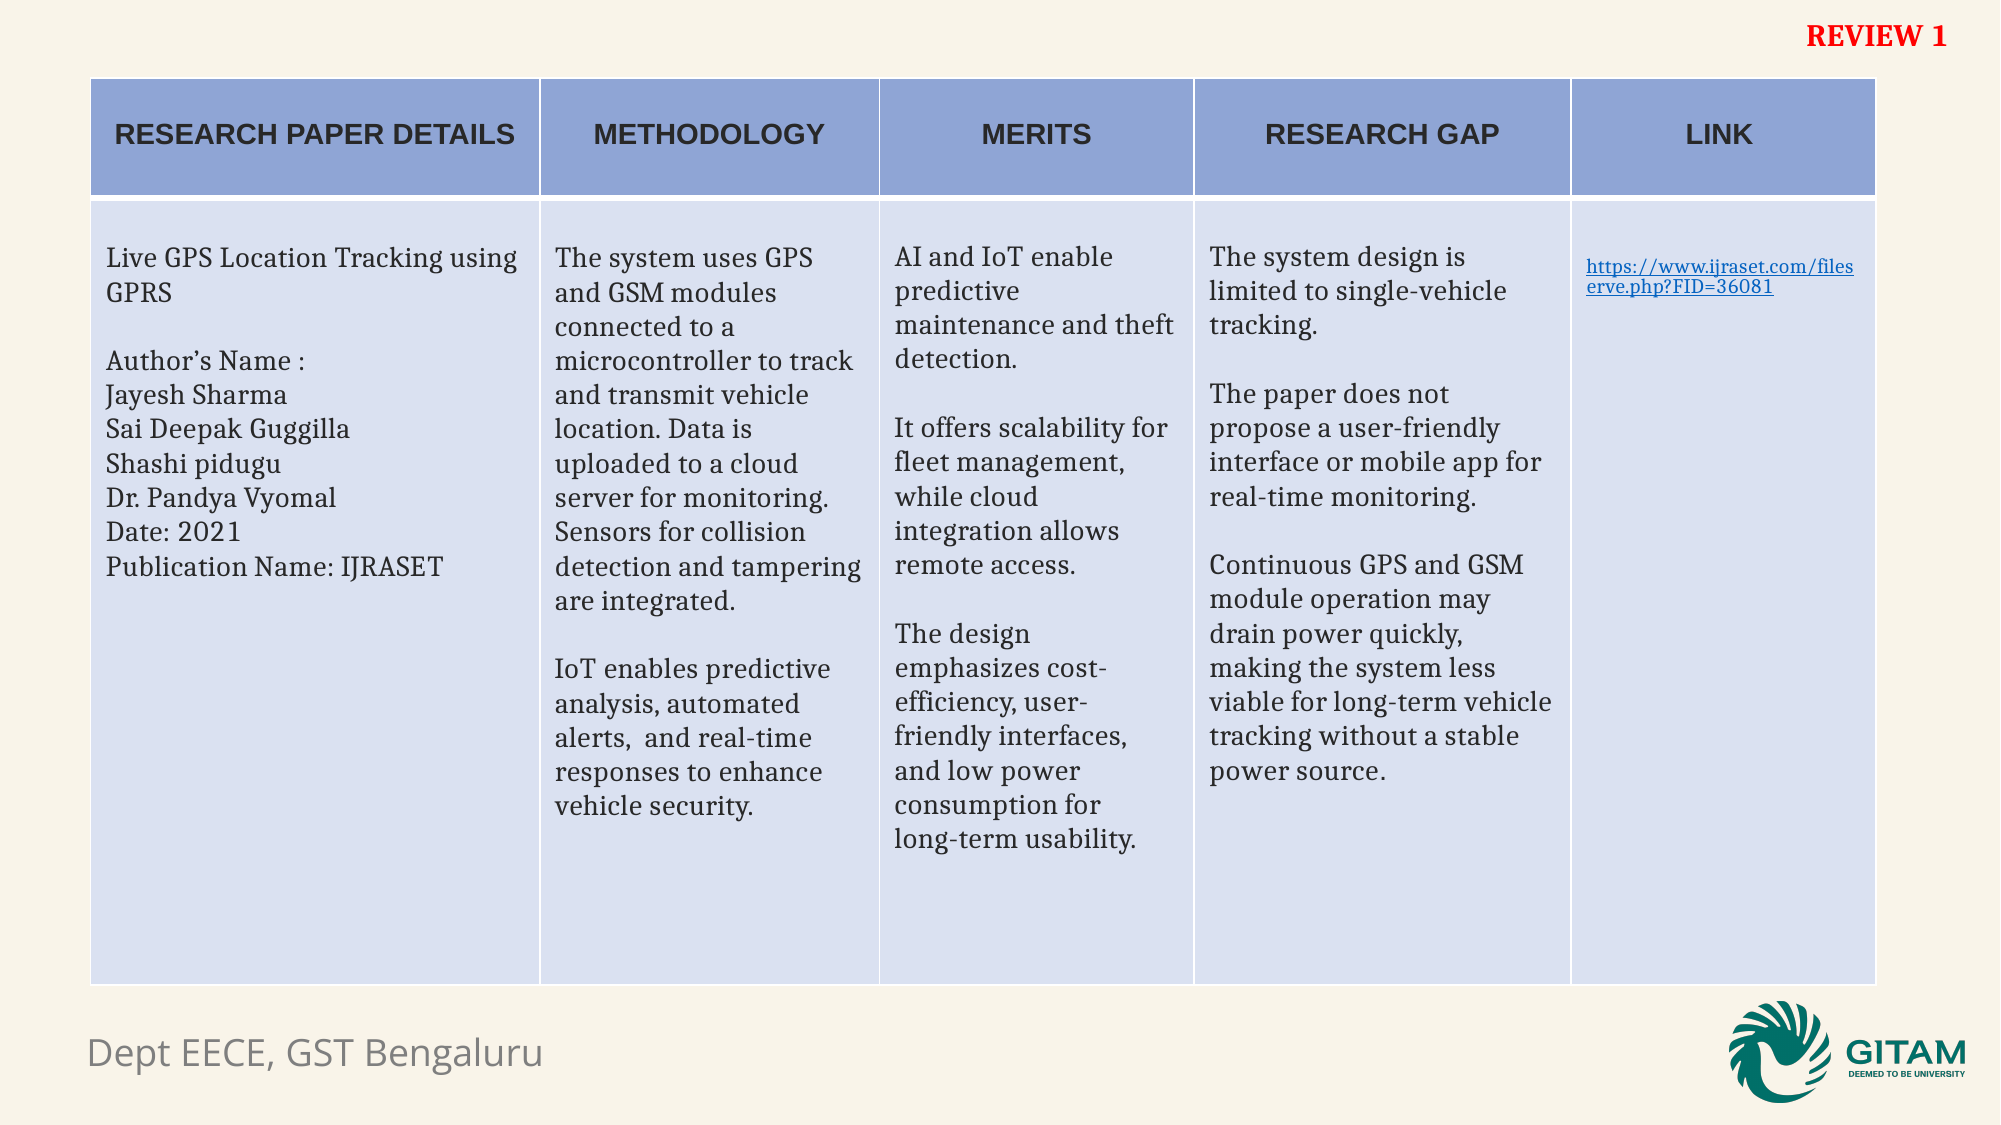

REVIEW 1
| RESEARCH PAPER DETAILS | METHODOLOGY | MERITS | RESEARCH GAP | LINK |
| --- | --- | --- | --- | --- |
| Live GPS Location Tracking using GPRS Author’s Name : Jayesh Sharma Sai Deepak Guggilla Shashi pidugu Dr. Pandya Vyomal Date: 2021 Publication Name: IJRASET | The system uses GPS and GSM modules connected to a microcontroller to track and transmit vehicle location. Data is uploaded to a cloud server for monitoring. Sensors for collision detection and tampering are integrated. IoT enables predictive analysis, automated alerts, and real-time responses to enhance vehicle security. | AI and IoT enable predictive maintenance and theft detection. It offers scalability for fleet management, while cloud integration allows remote access. The design emphasizes cost-efficiency, user-friendly interfaces, and low power consumption for long-term usability. | The system design is limited to single-vehicle tracking. The paper does not propose a user-friendly interface or mobile app for real-time monitoring. Continuous GPS and GSM module operation may drain power quickly, making the system less viable for long-term vehicle tracking without a stable power source. | https://www.ijraset.com/fileserve.php?FID=36081 |
5